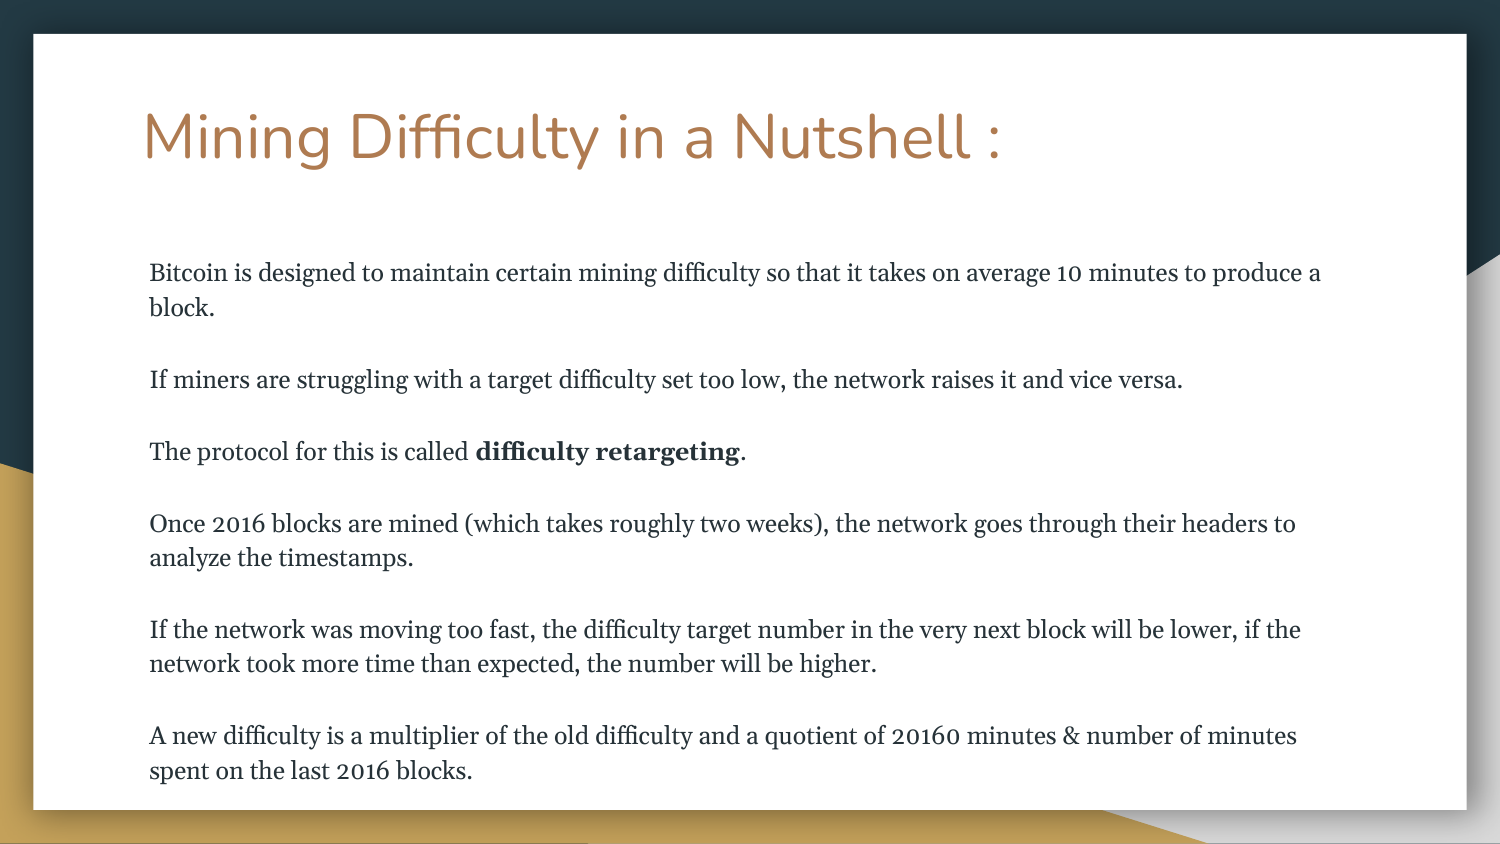

# Mining Difficulty in a Nutshell :
Bitcoin is designed to maintain certain mining difficulty so that it takes on average 10 minutes to produce a block.
If miners are struggling with a target difficulty set too low, the network raises it and vice versa.
The protocol for this is called difficulty retargeting.
Once 2016 blocks are mined (which takes roughly two weeks), the network goes through their headers to analyze the timestamps.
If the network was moving too fast, the difficulty target number in the very next block will be lower, if the network took more time than expected, the number will be higher.
A new difficulty is a multiplier of the old difficulty and a quotient of 20160 minutes & number of minutes spent on the last 2016 blocks.